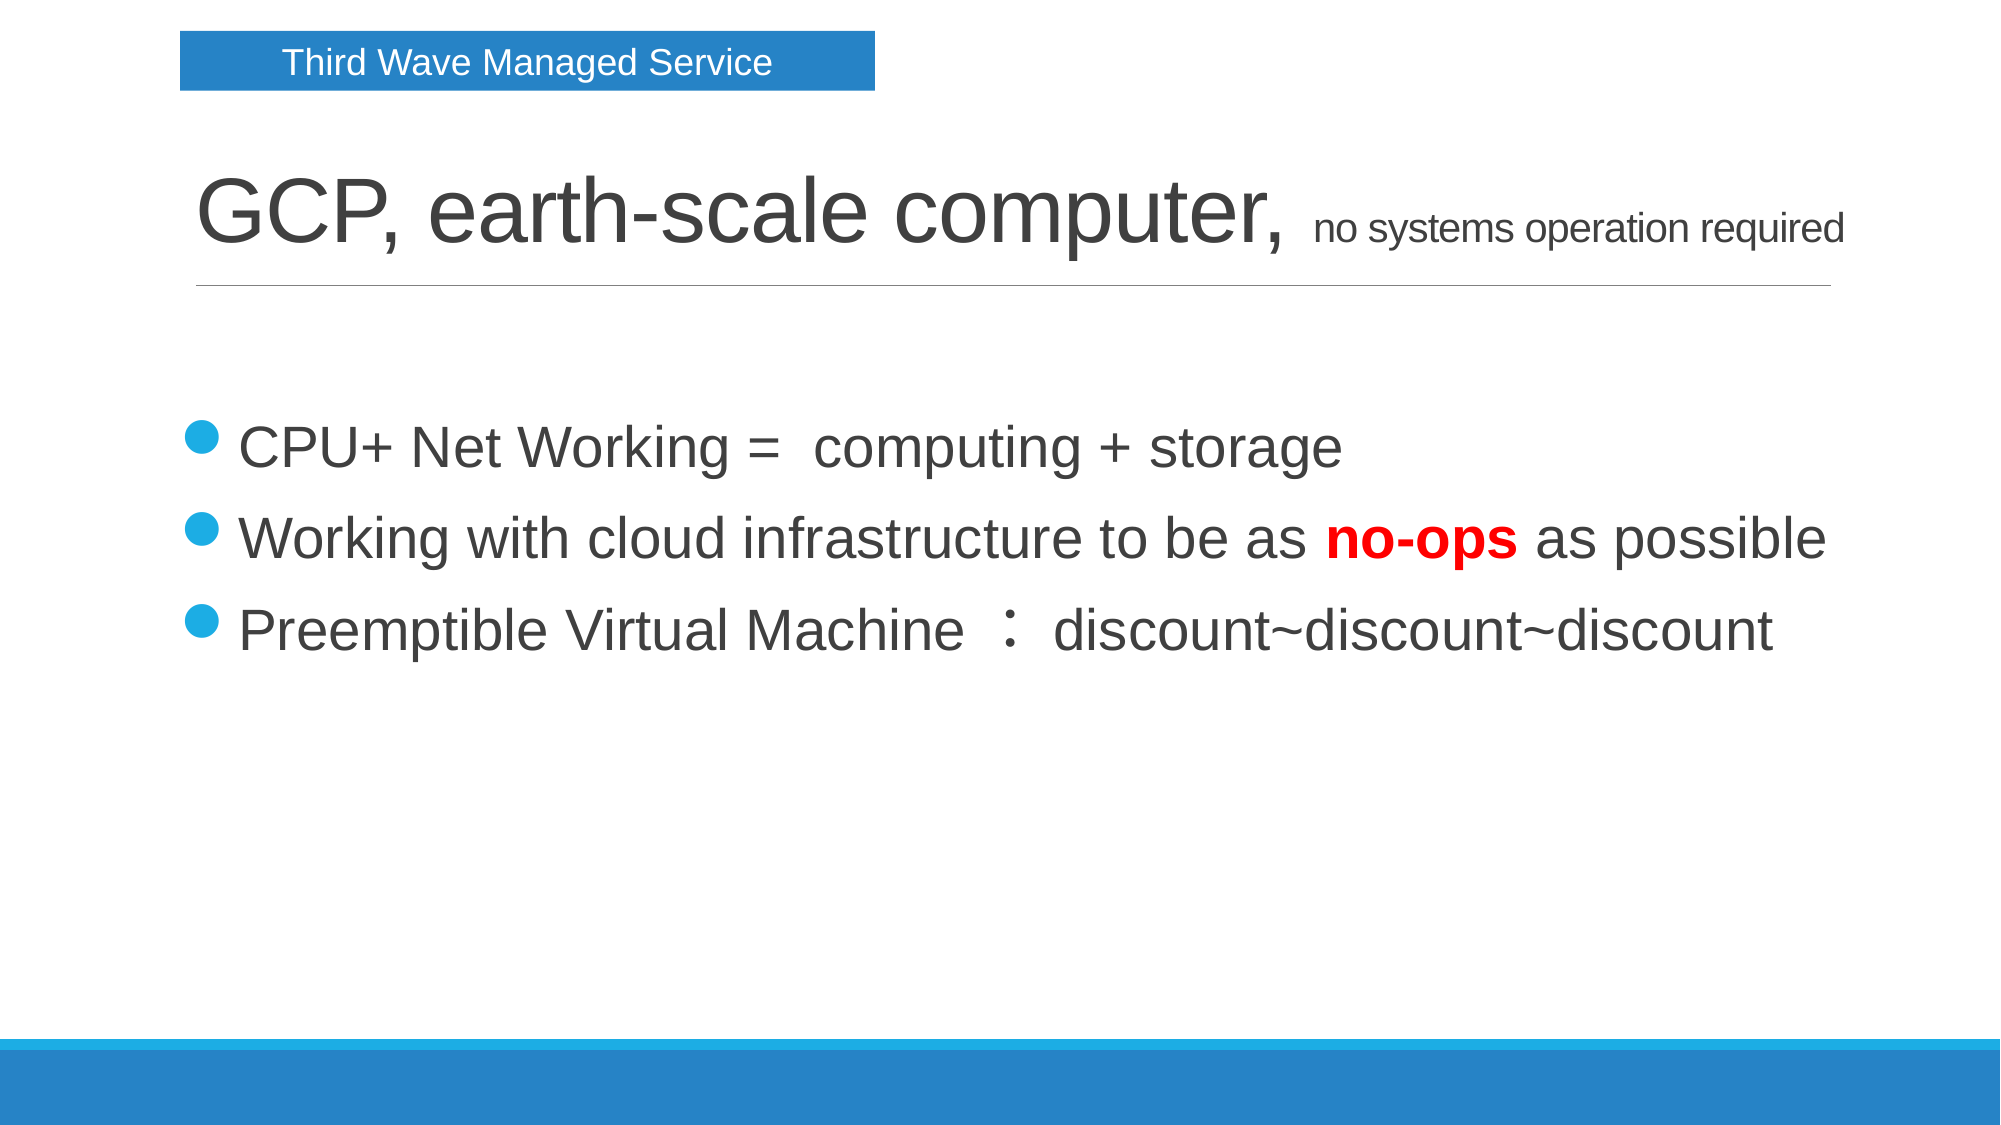

# GCP, earth-scale computer, no systems operation required
Third Wave Managed Service

CPU+ Net Working =  computing + storage
Working with cloud infrastructure to be as no-ops as possible
Preemptible Virtual Machine：discount~discount~discount